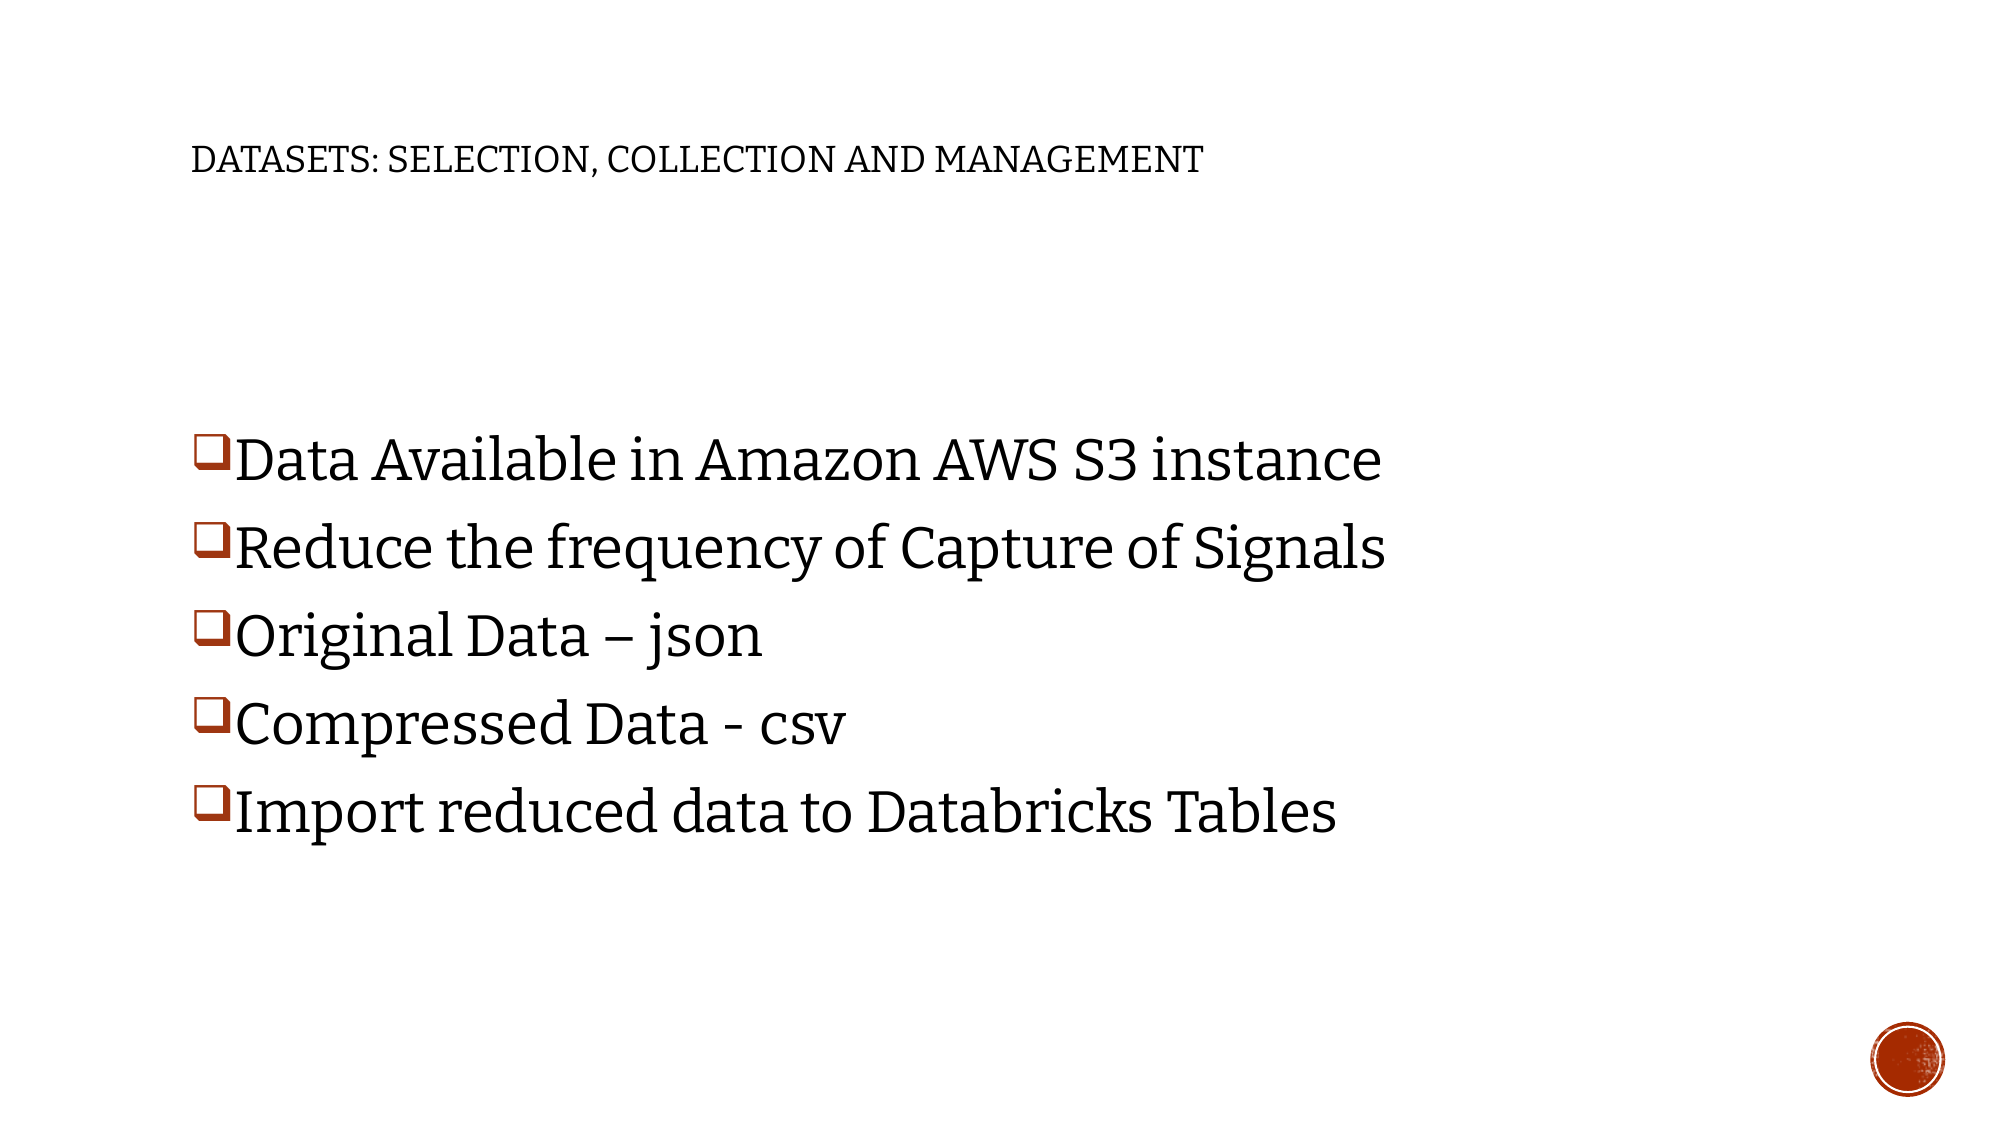

# Datasets: Selection, Collection and Management

Data Available in Amazon AWS S3 instance
Reduce the frequency of Capture of Signals
Original Data – json
Compressed Data - csv
Import reduced data to Databricks Tables